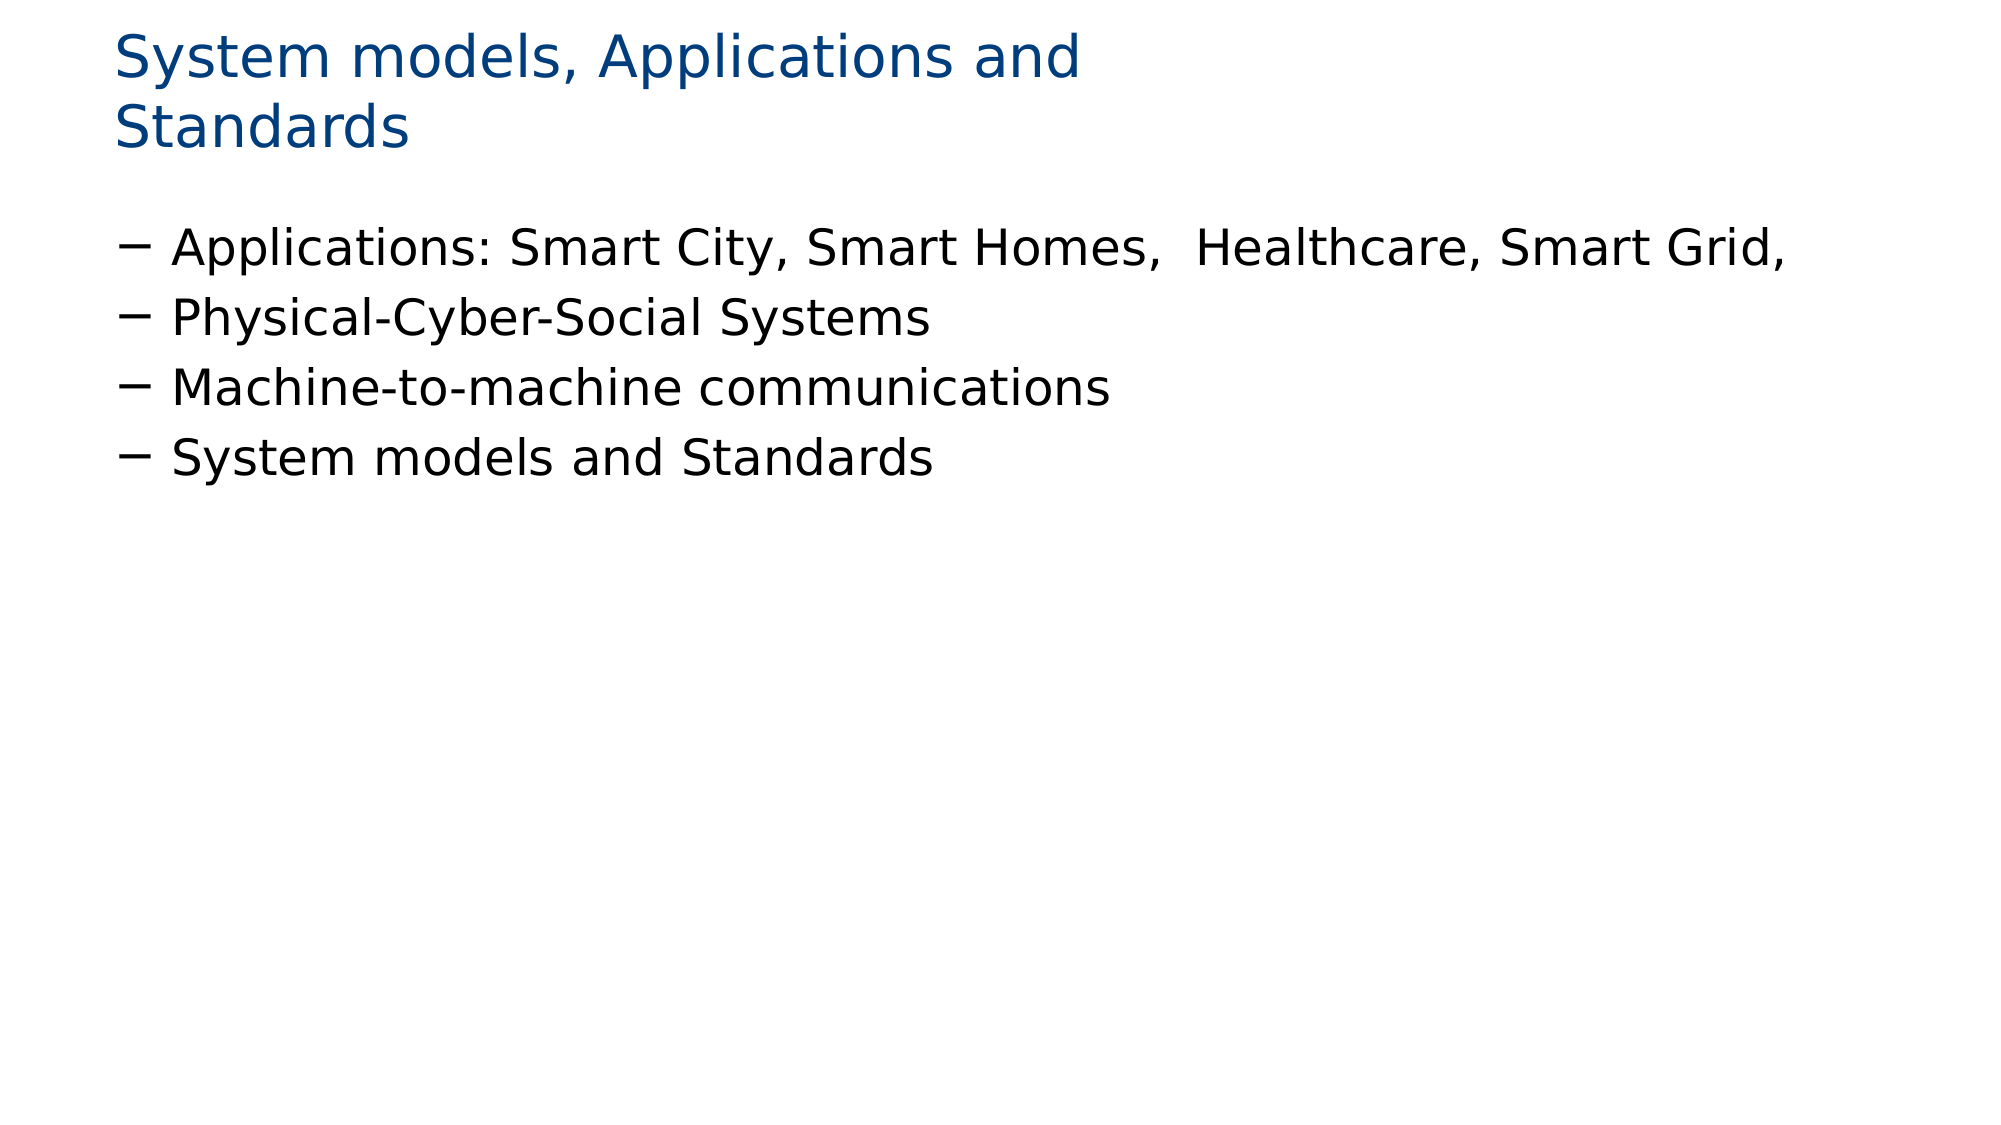

# System models, Applications and Standards
Applications: Smart City, Smart Homes,  Healthcare, Smart Grid,
Physical-Cyber-Social Systems
Machine-to-machine communications
System models and Standards
52